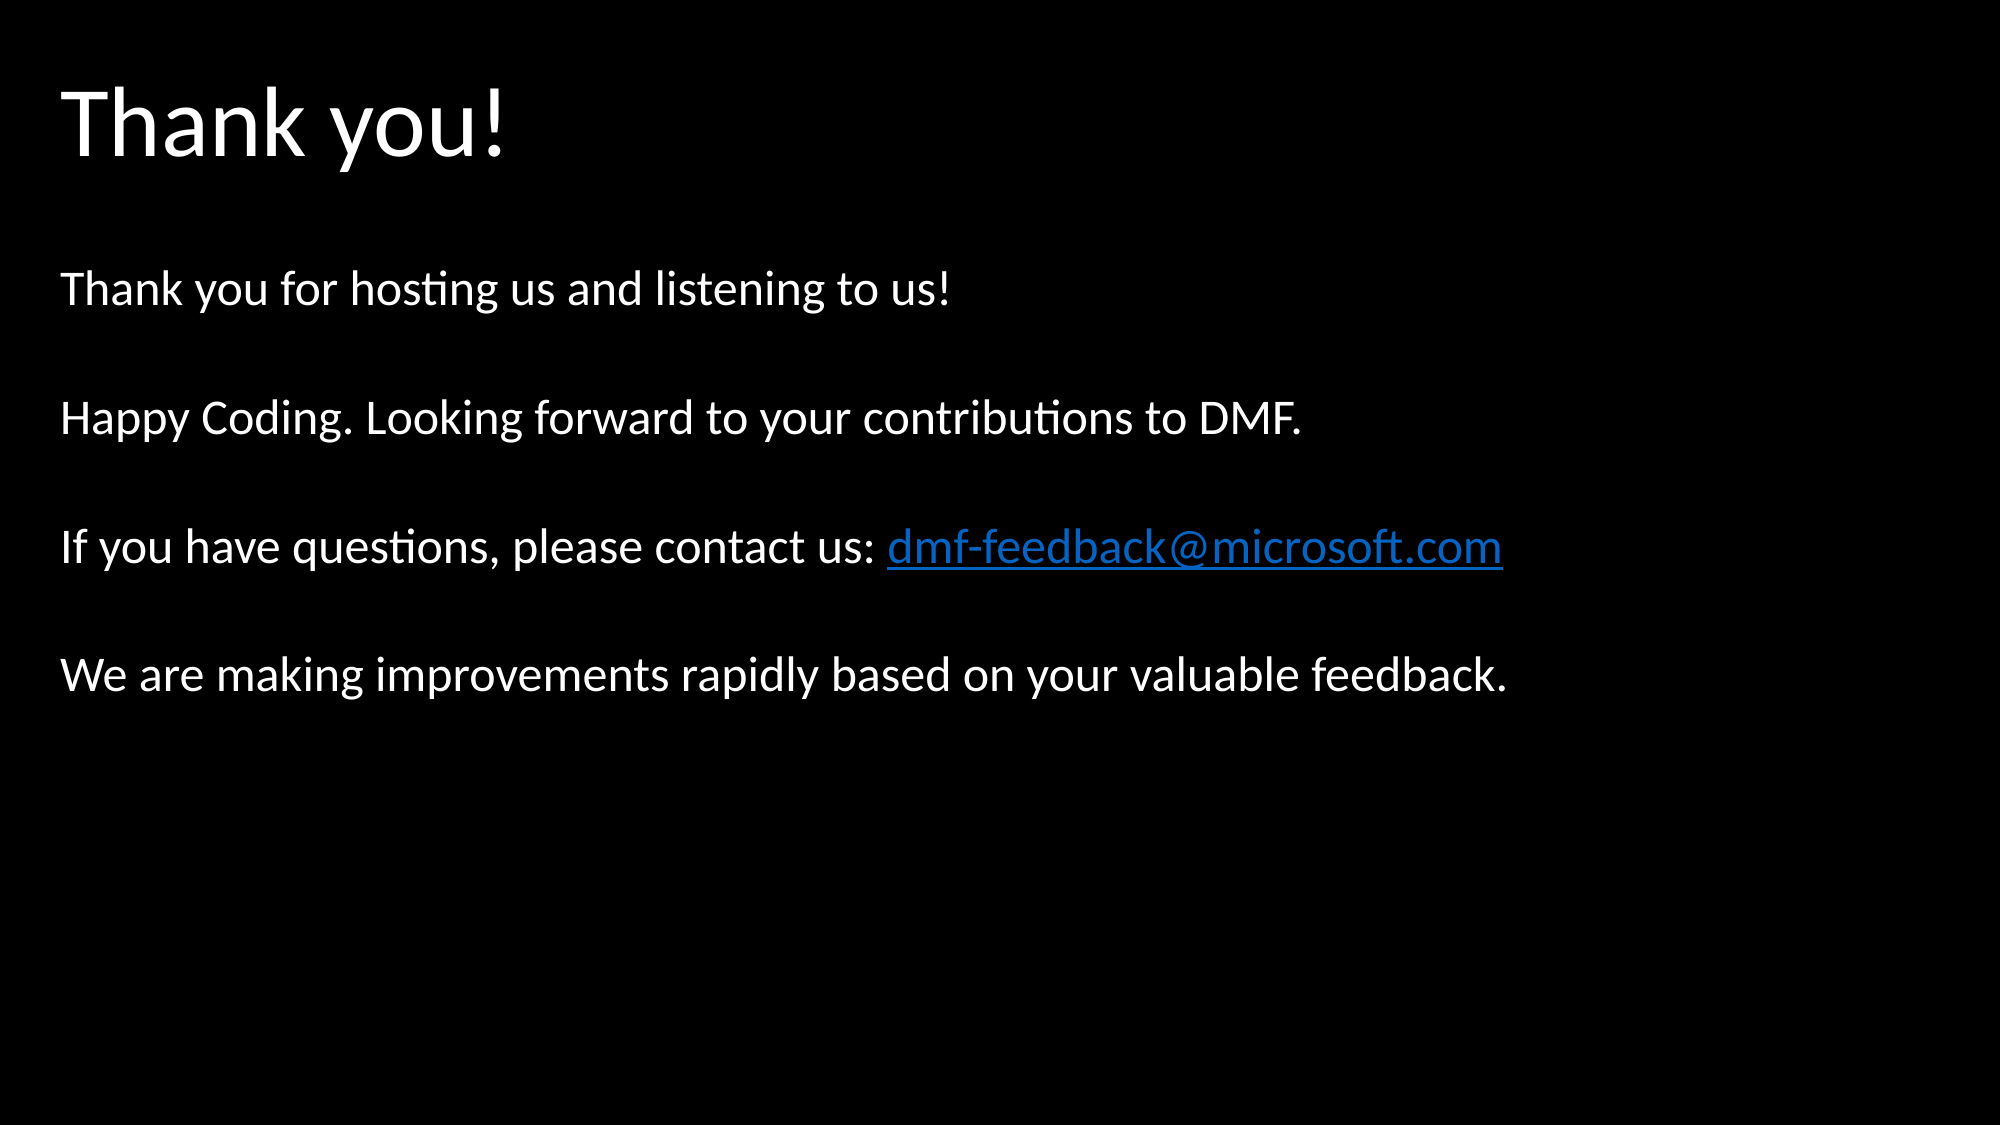

# Thank you!

Thank you for hosting us and listening to us!

Happy Coding. Looking forward to your contributions to DMF.

If you have questions, please contact us: dmf-feedback@microsoft.com

We are making improvements rapidly based on your valuable feedback.